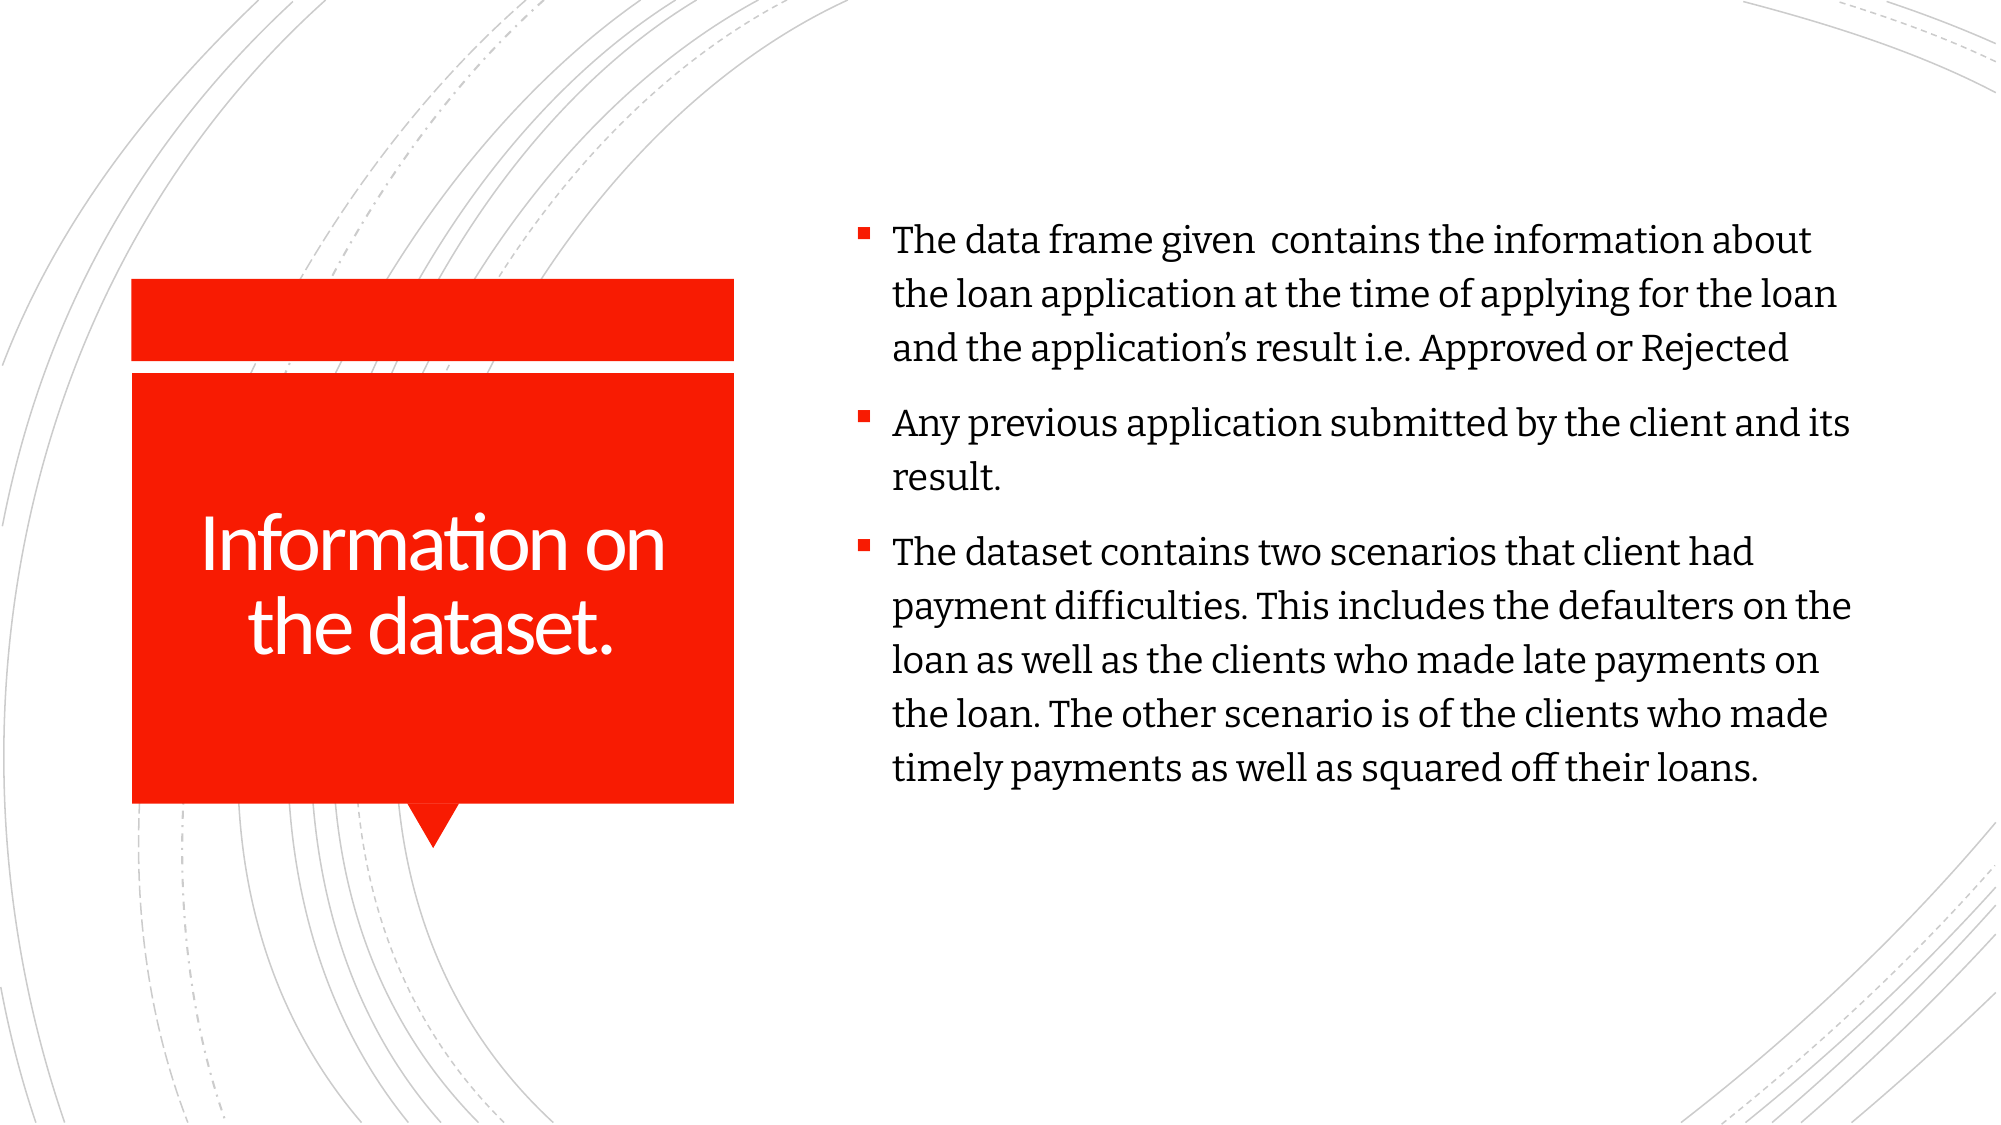

The data frame given  contains the information about the loan application at the time of applying for the loan and the application’s result i.e. Approved or Rejected
Any previous application submitted by the client and its result.
The dataset contains two scenarios that client had payment difficulties. This includes the defaulters on the loan as well as the clients who made late payments on the loan. The other scenario is of the clients who made timely payments as well as squared off their loans.

# Information on the dataset.